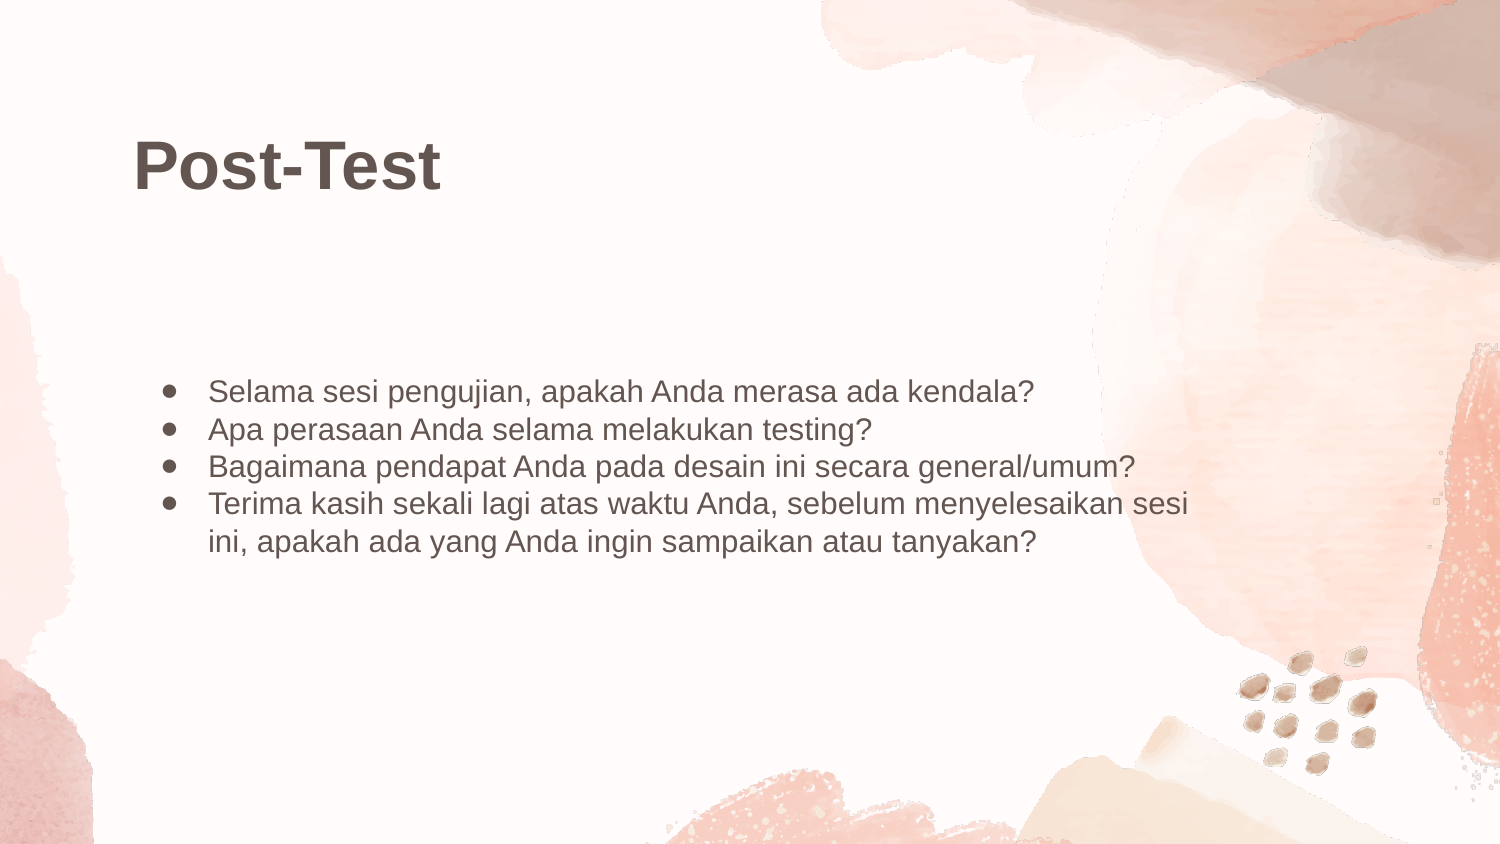

# Post-Test
Selama sesi pengujian, apakah Anda merasa ada kendala?
Apa perasaan Anda selama melakukan testing?
Bagaimana pendapat Anda pada desain ini secara general/umum?
Terima kasih sekali lagi atas waktu Anda, sebelum menyelesaikan sesi ini, apakah ada yang Anda ingin sampaikan atau tanyakan?